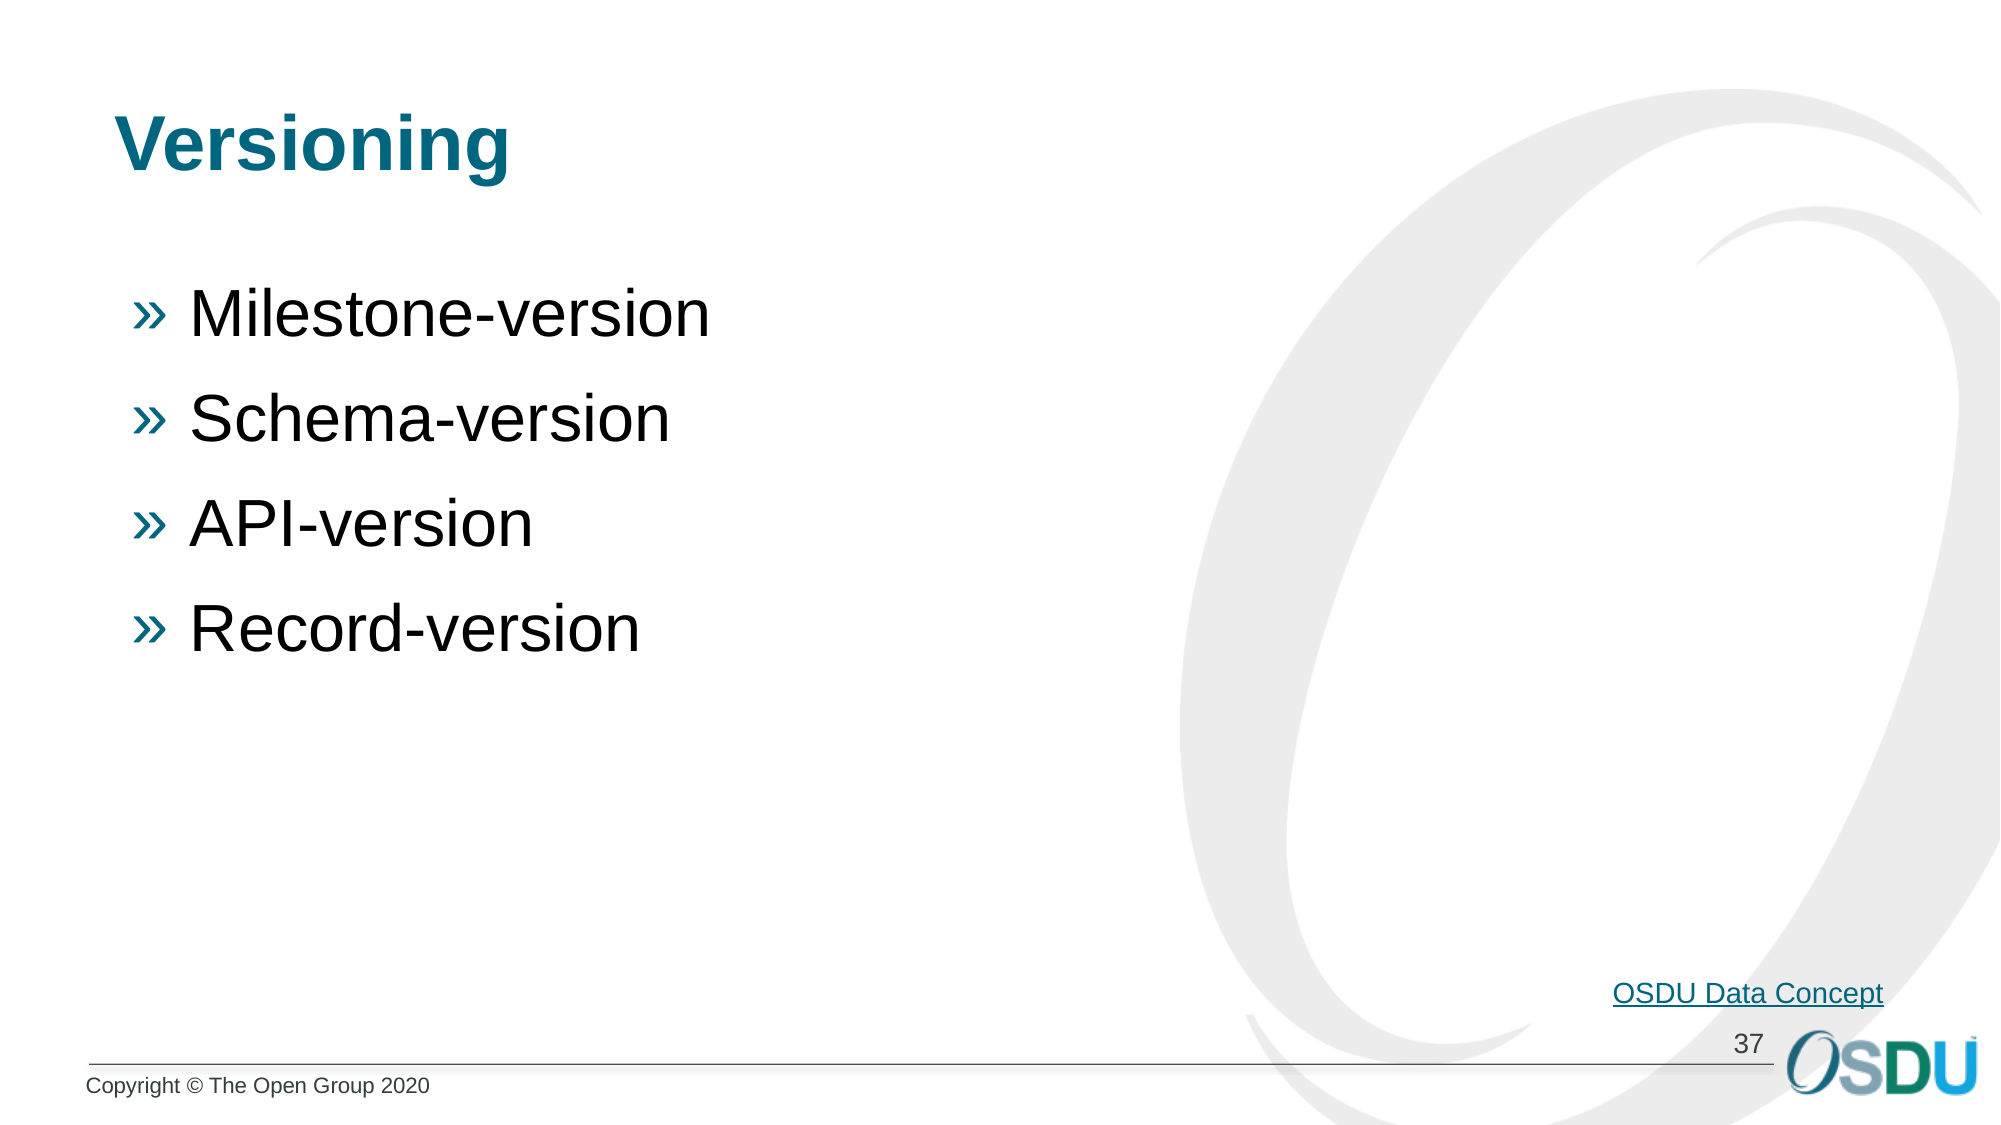

# Versioning
Milestone-version
Schema-version
API-version
Record-version
OSDU Data Concept
37